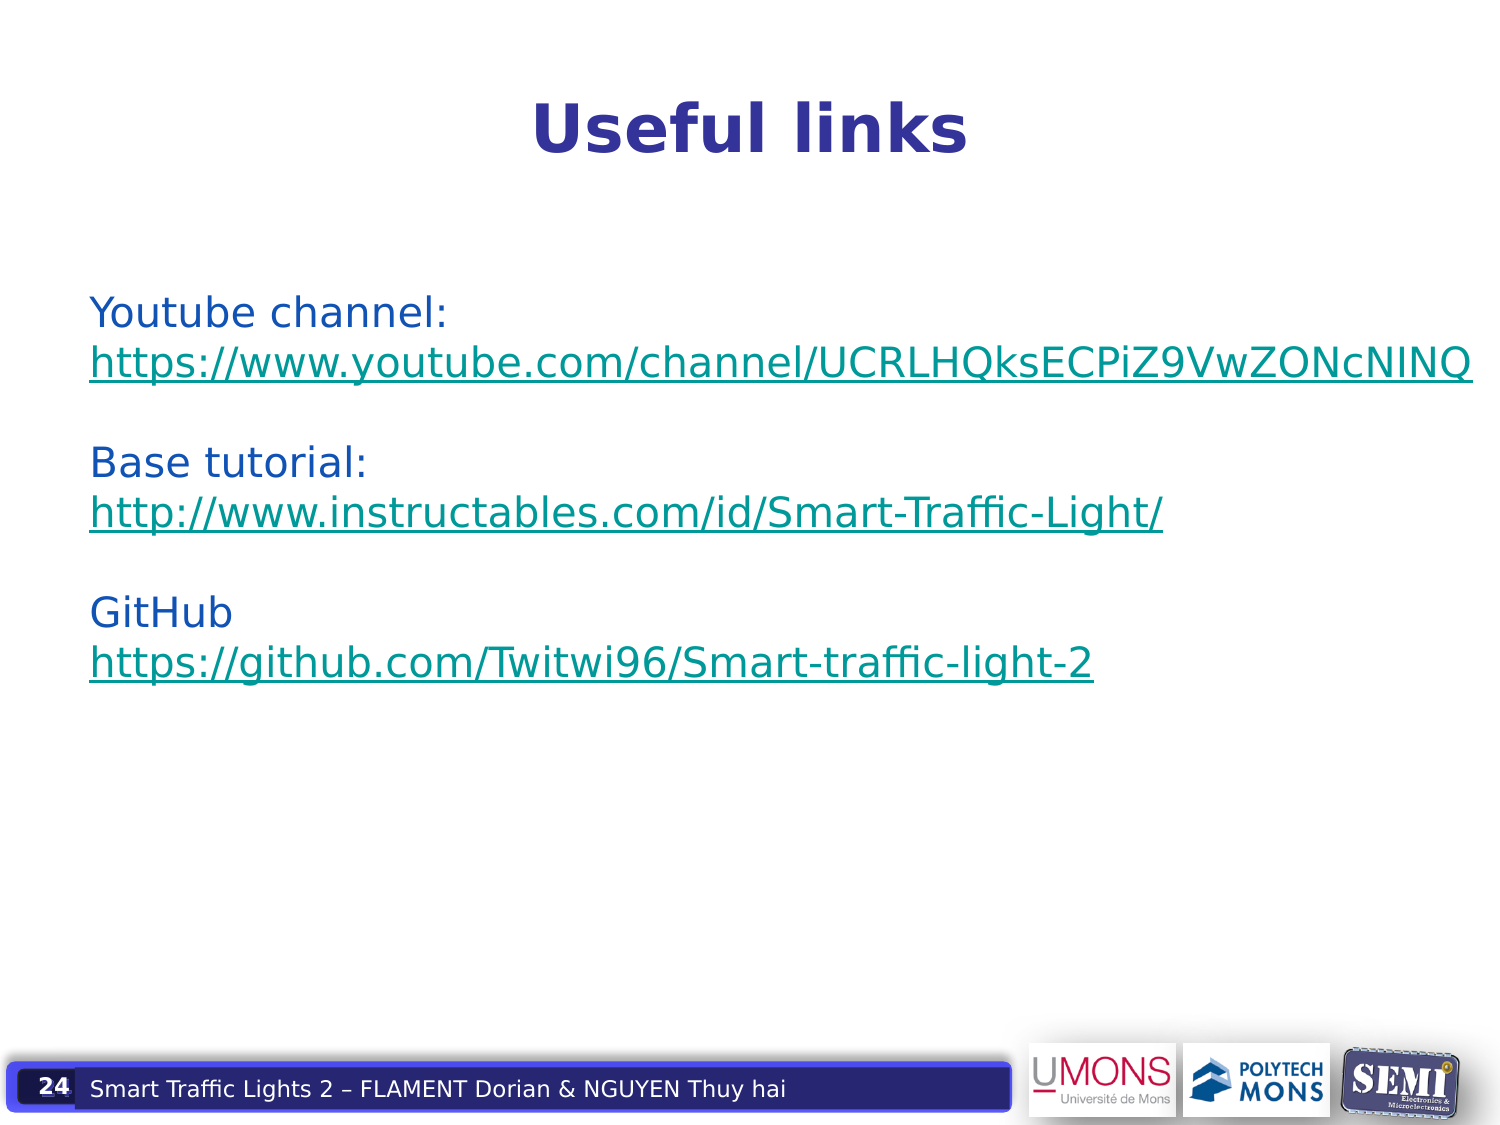

# Useful links
Youtube channel:
https://www.youtube.com/channel/UCRLHQksECPiZ9VwZONcNINQ

Base tutorial:
http://www.instructables.com/id/Smart-Traffic-Light/

GitHub
https://github.com/Twitwi96/Smart-traffic-light-2

24
Smart Traffic Lights 2 – FLAMENT Dorian & NGUYEN Thuy hai